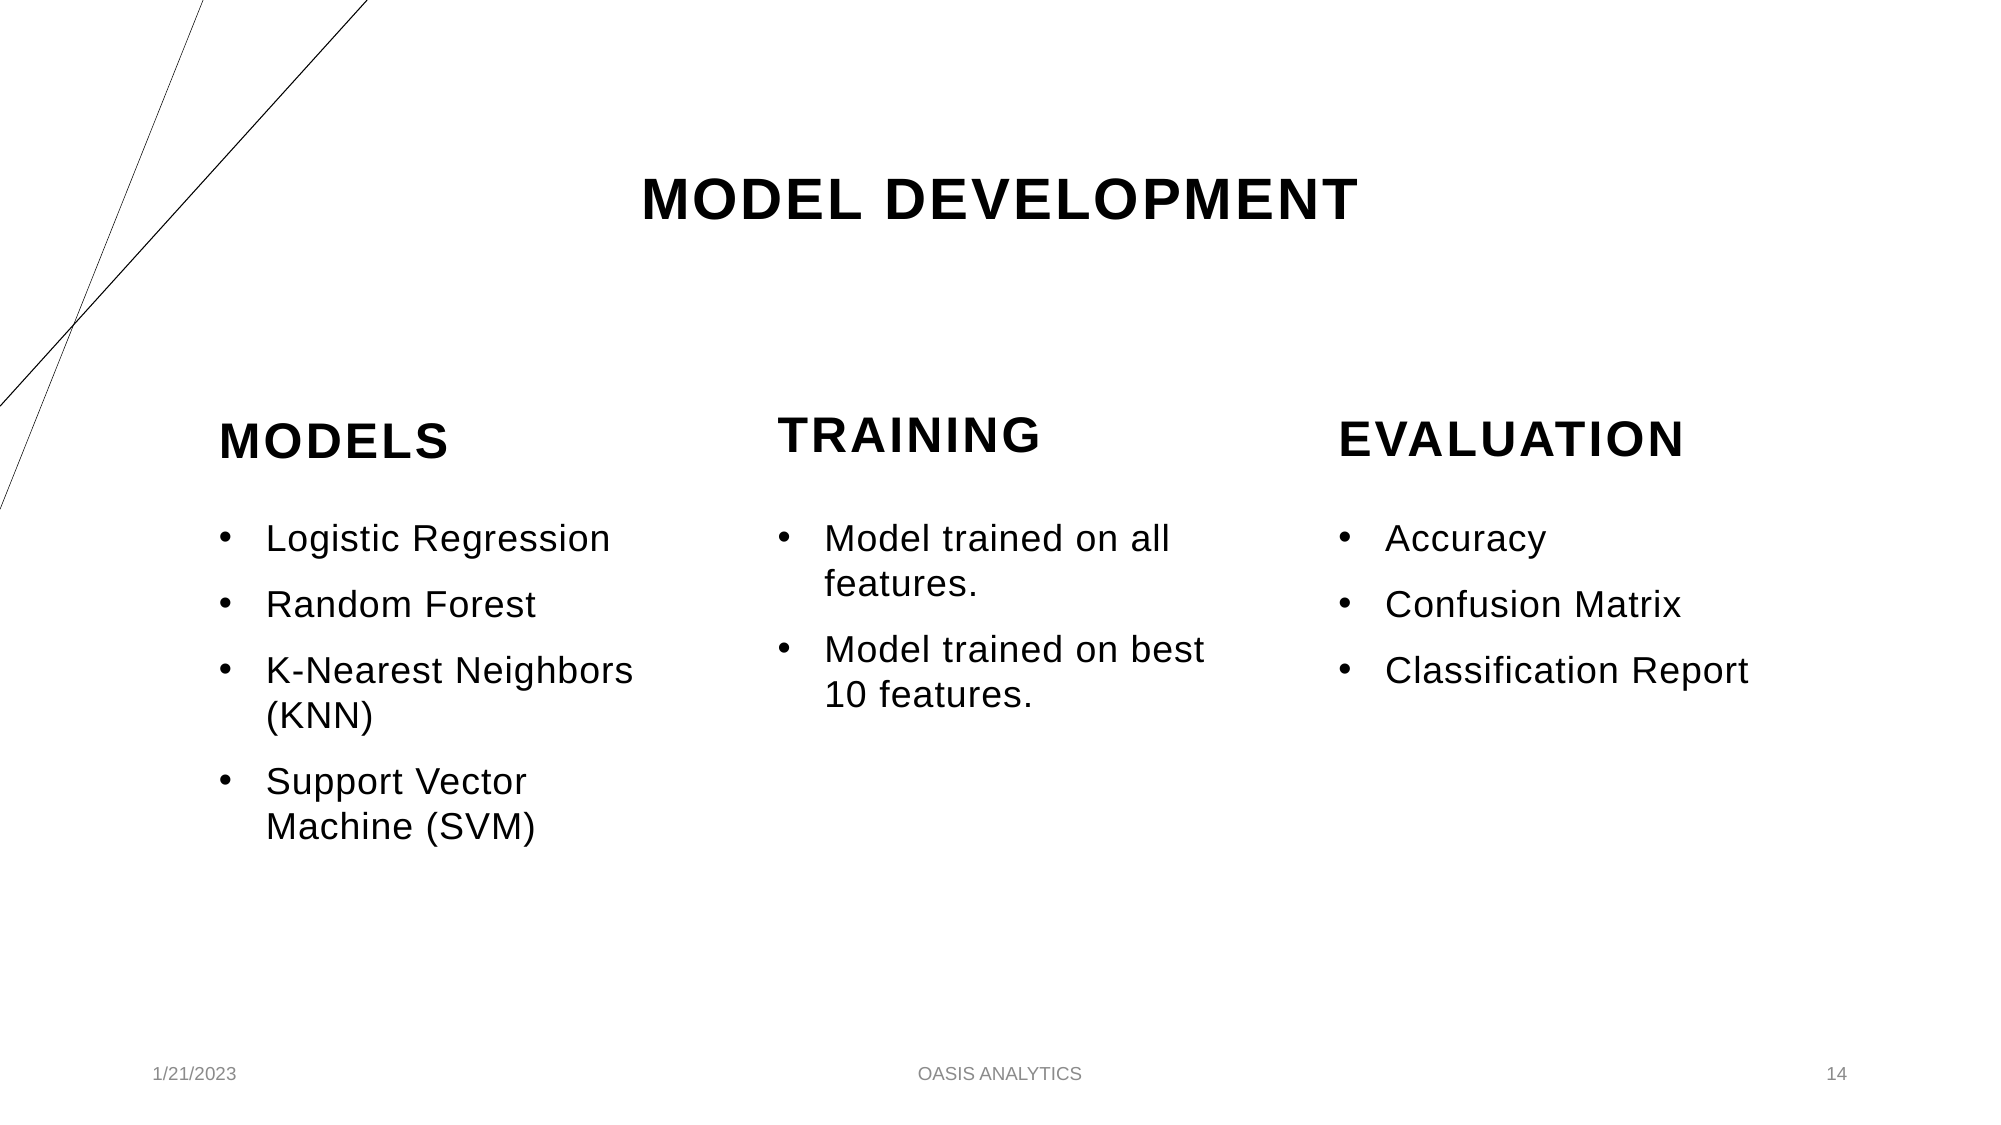

# MODEL DEVELOPMENT
TRAINING
EVALUATION
MODELS
Logistic Regression
Random Forest
K-Nearest Neighbors (KNN)
Support Vector Machine (SVM)
Model trained on all features.
Model trained on best 10 features.​​​
Accuracy
Confusion Matrix
Classification Report

1/21/2023
OASIS ANALYTICS
14